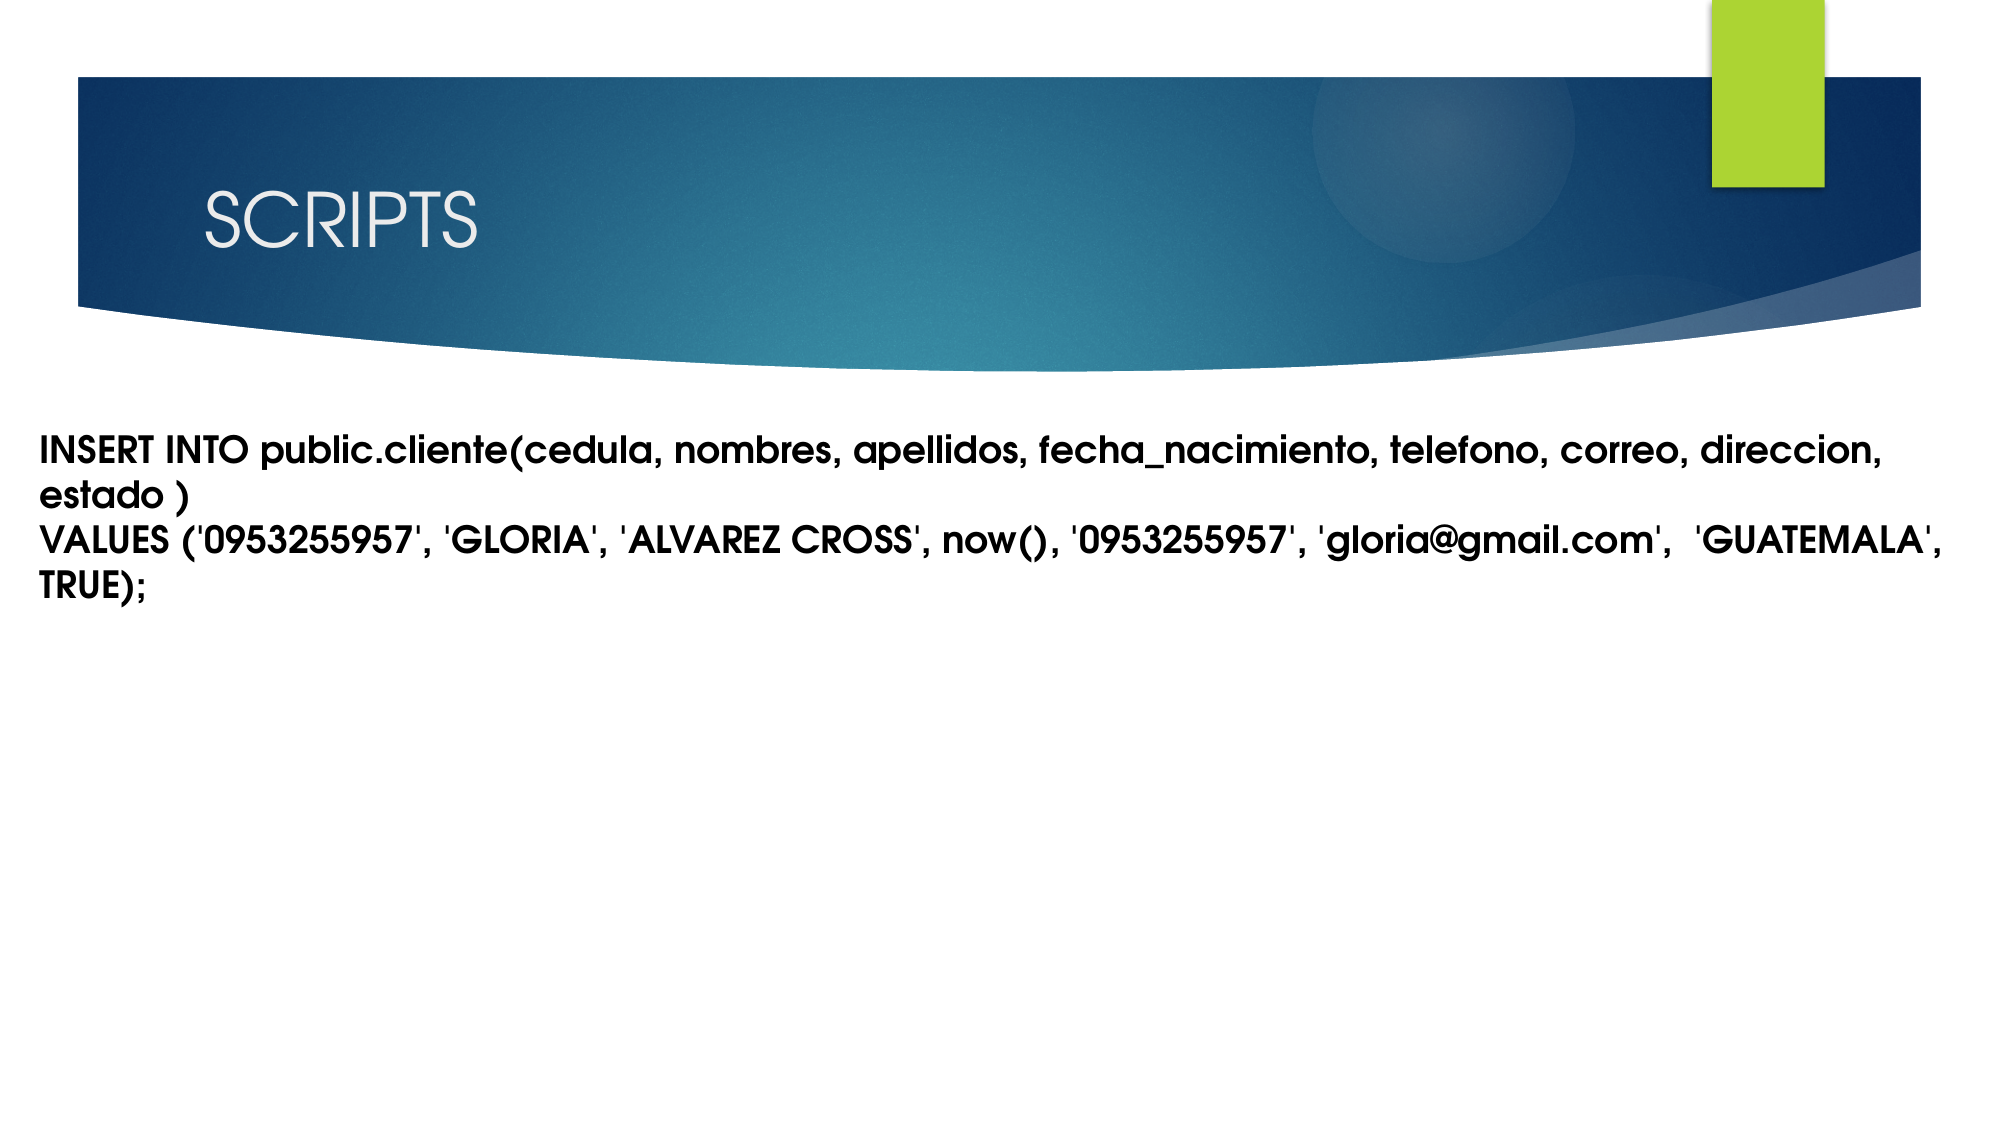

# SCRIPTS
INSERT INTO public.cliente(cedula, nombres, apellidos, fecha_nacimiento, telefono, correo, direccion,  estado )
VALUES ('0953255957', 'GLORIA', 'ALVAREZ CROSS', now(), '0953255957', 'gloria@gmail.com',  'GUATEMALA', TRUE);